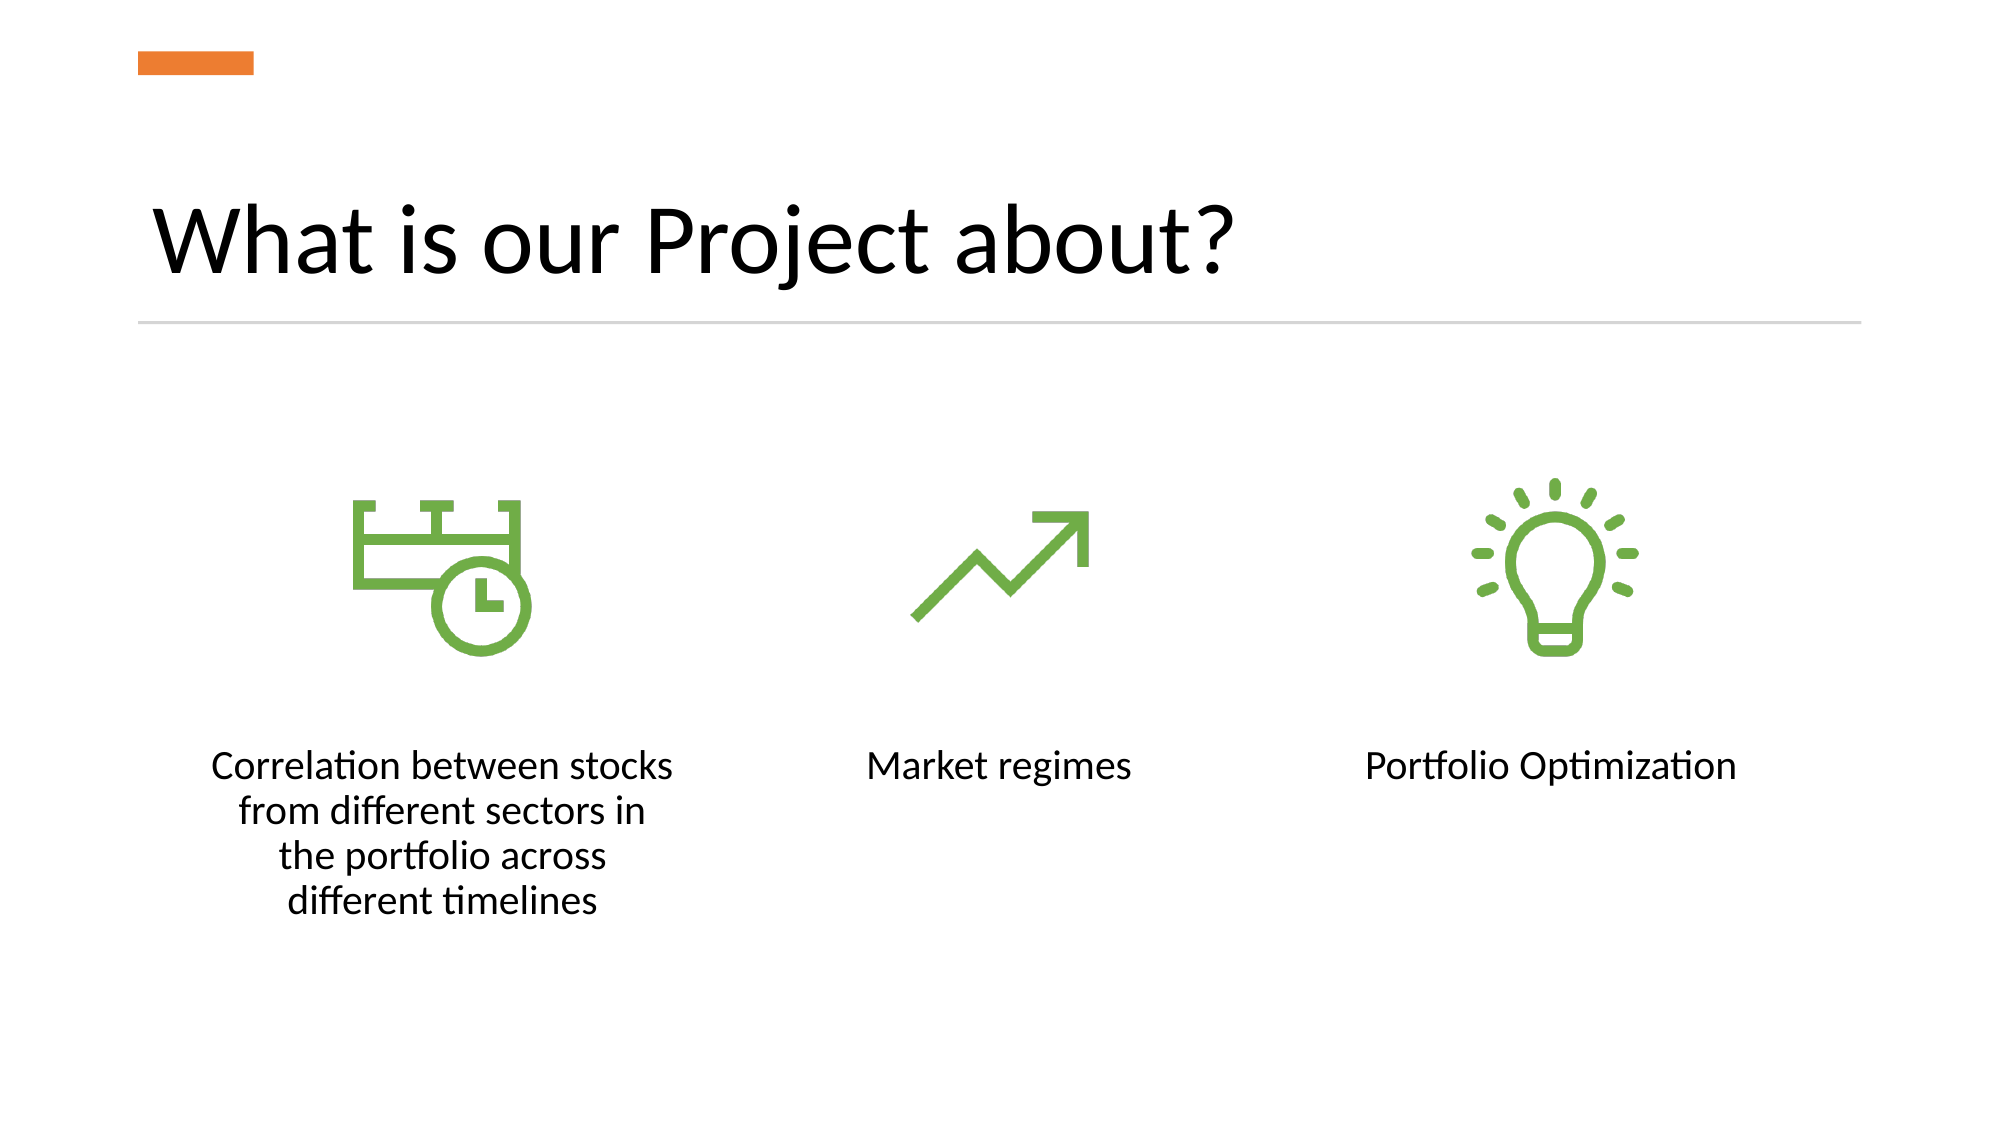

What is our Project about?

Correlation between stocks from different sectors in the portfolio across different timelines
Market regimes
Portfolio Optimization